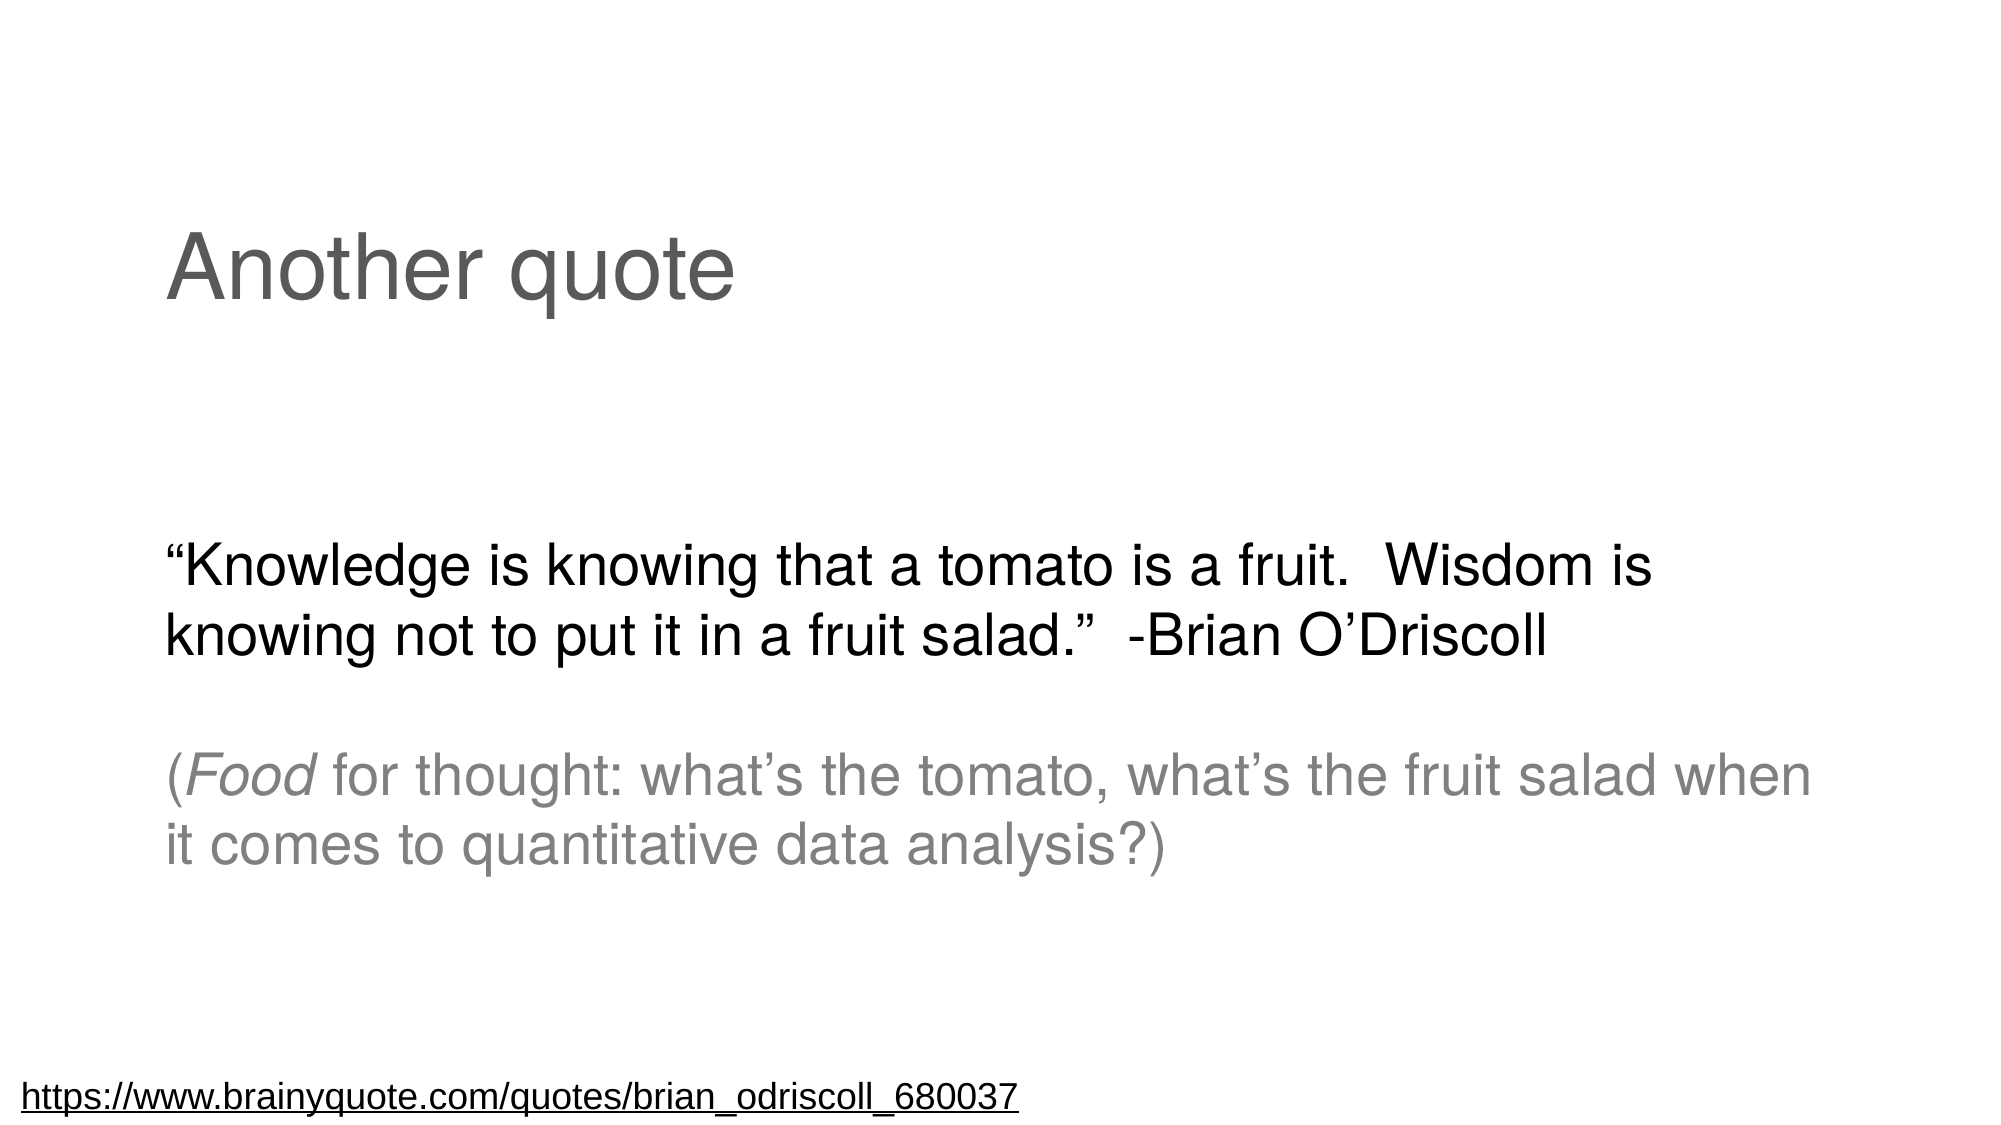

# Another quote

“Knowledge is knowing that a tomato is a fruit.  Wisdom is knowing not to put it in a fruit salad.”  -Brian O’Driscoll

(Food for thought: what’s the tomato, what’s the fruit salad when it comes to quantitative data analysis?)
https://www.brainyquote.com/quotes/brian_odriscoll_680037